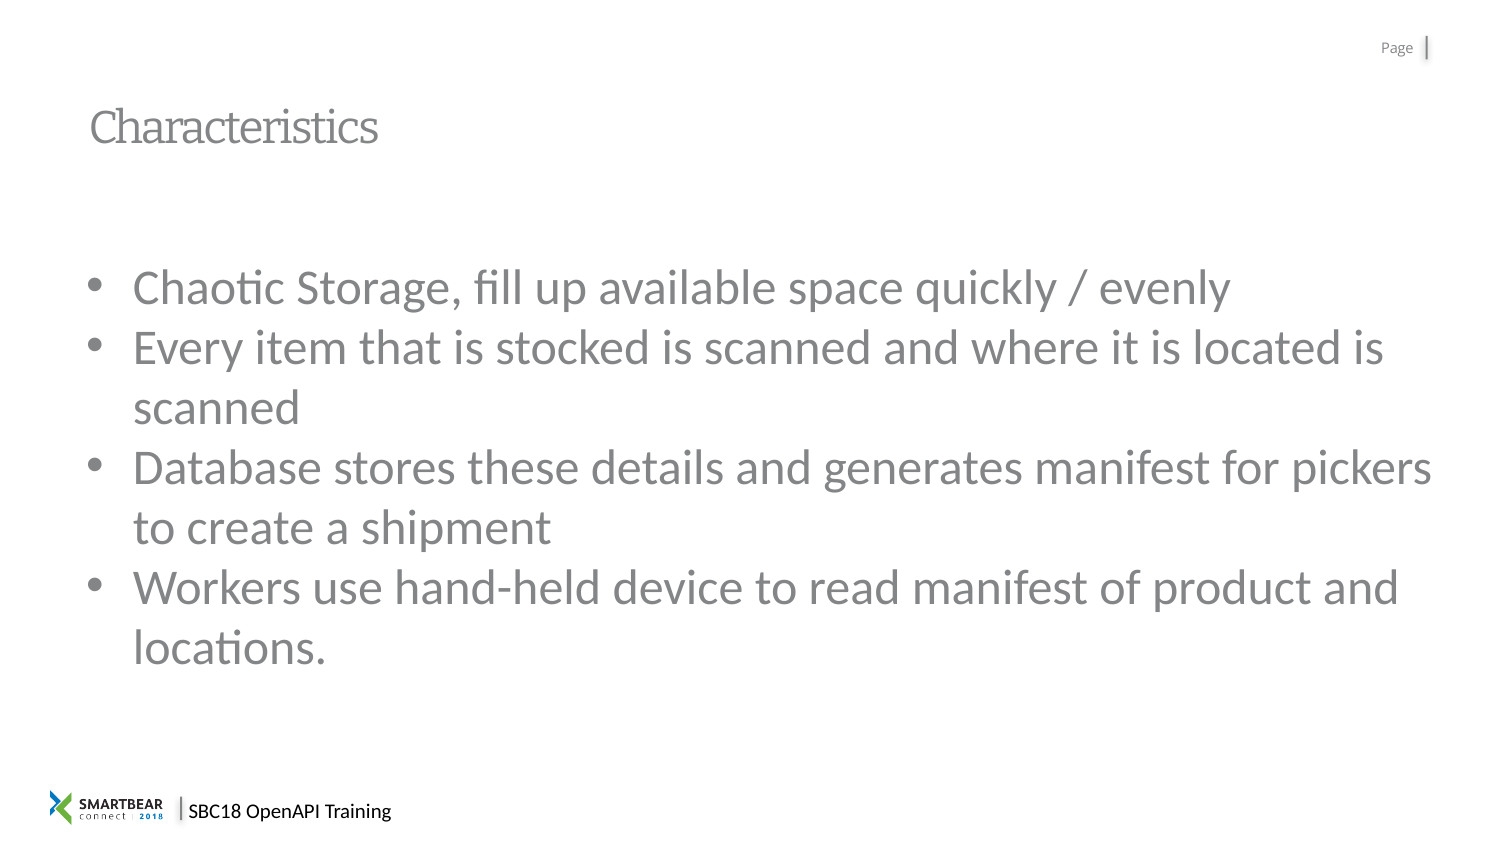

# Characteristics
Chaotic Storage, fill up available space quickly / evenly
Every item that is stocked is scanned and where it is located is scanned
Database stores these details and generates manifest for pickers to create a shipment
Workers use hand-held device to read manifest of product and locations.

SBC18 OpenAPI Training